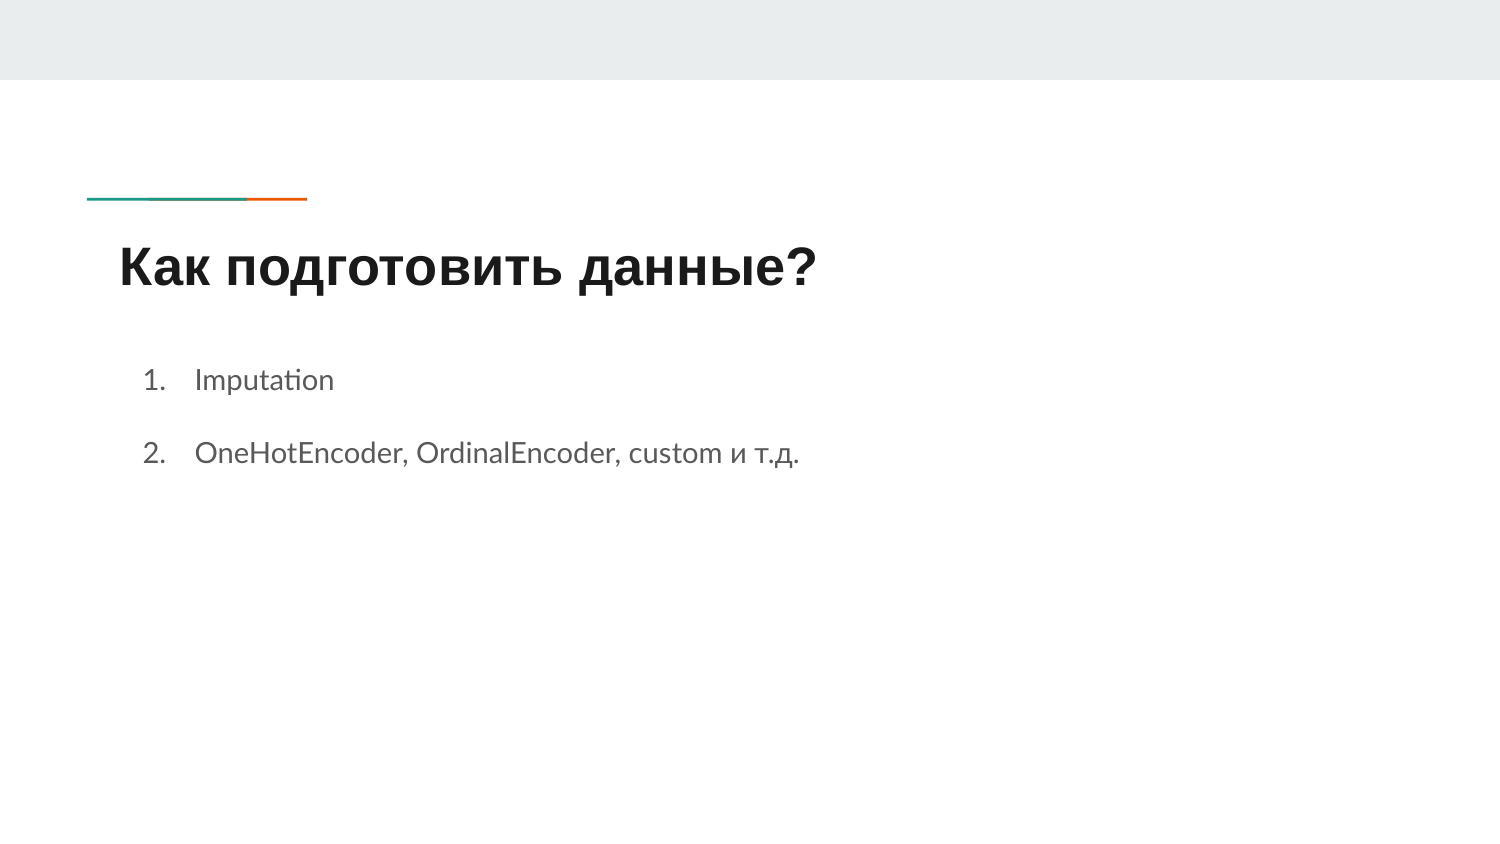

# Как подготовить данные?
Imputation
OneHotEncoder, OrdinalEncoder, custom и т.д.